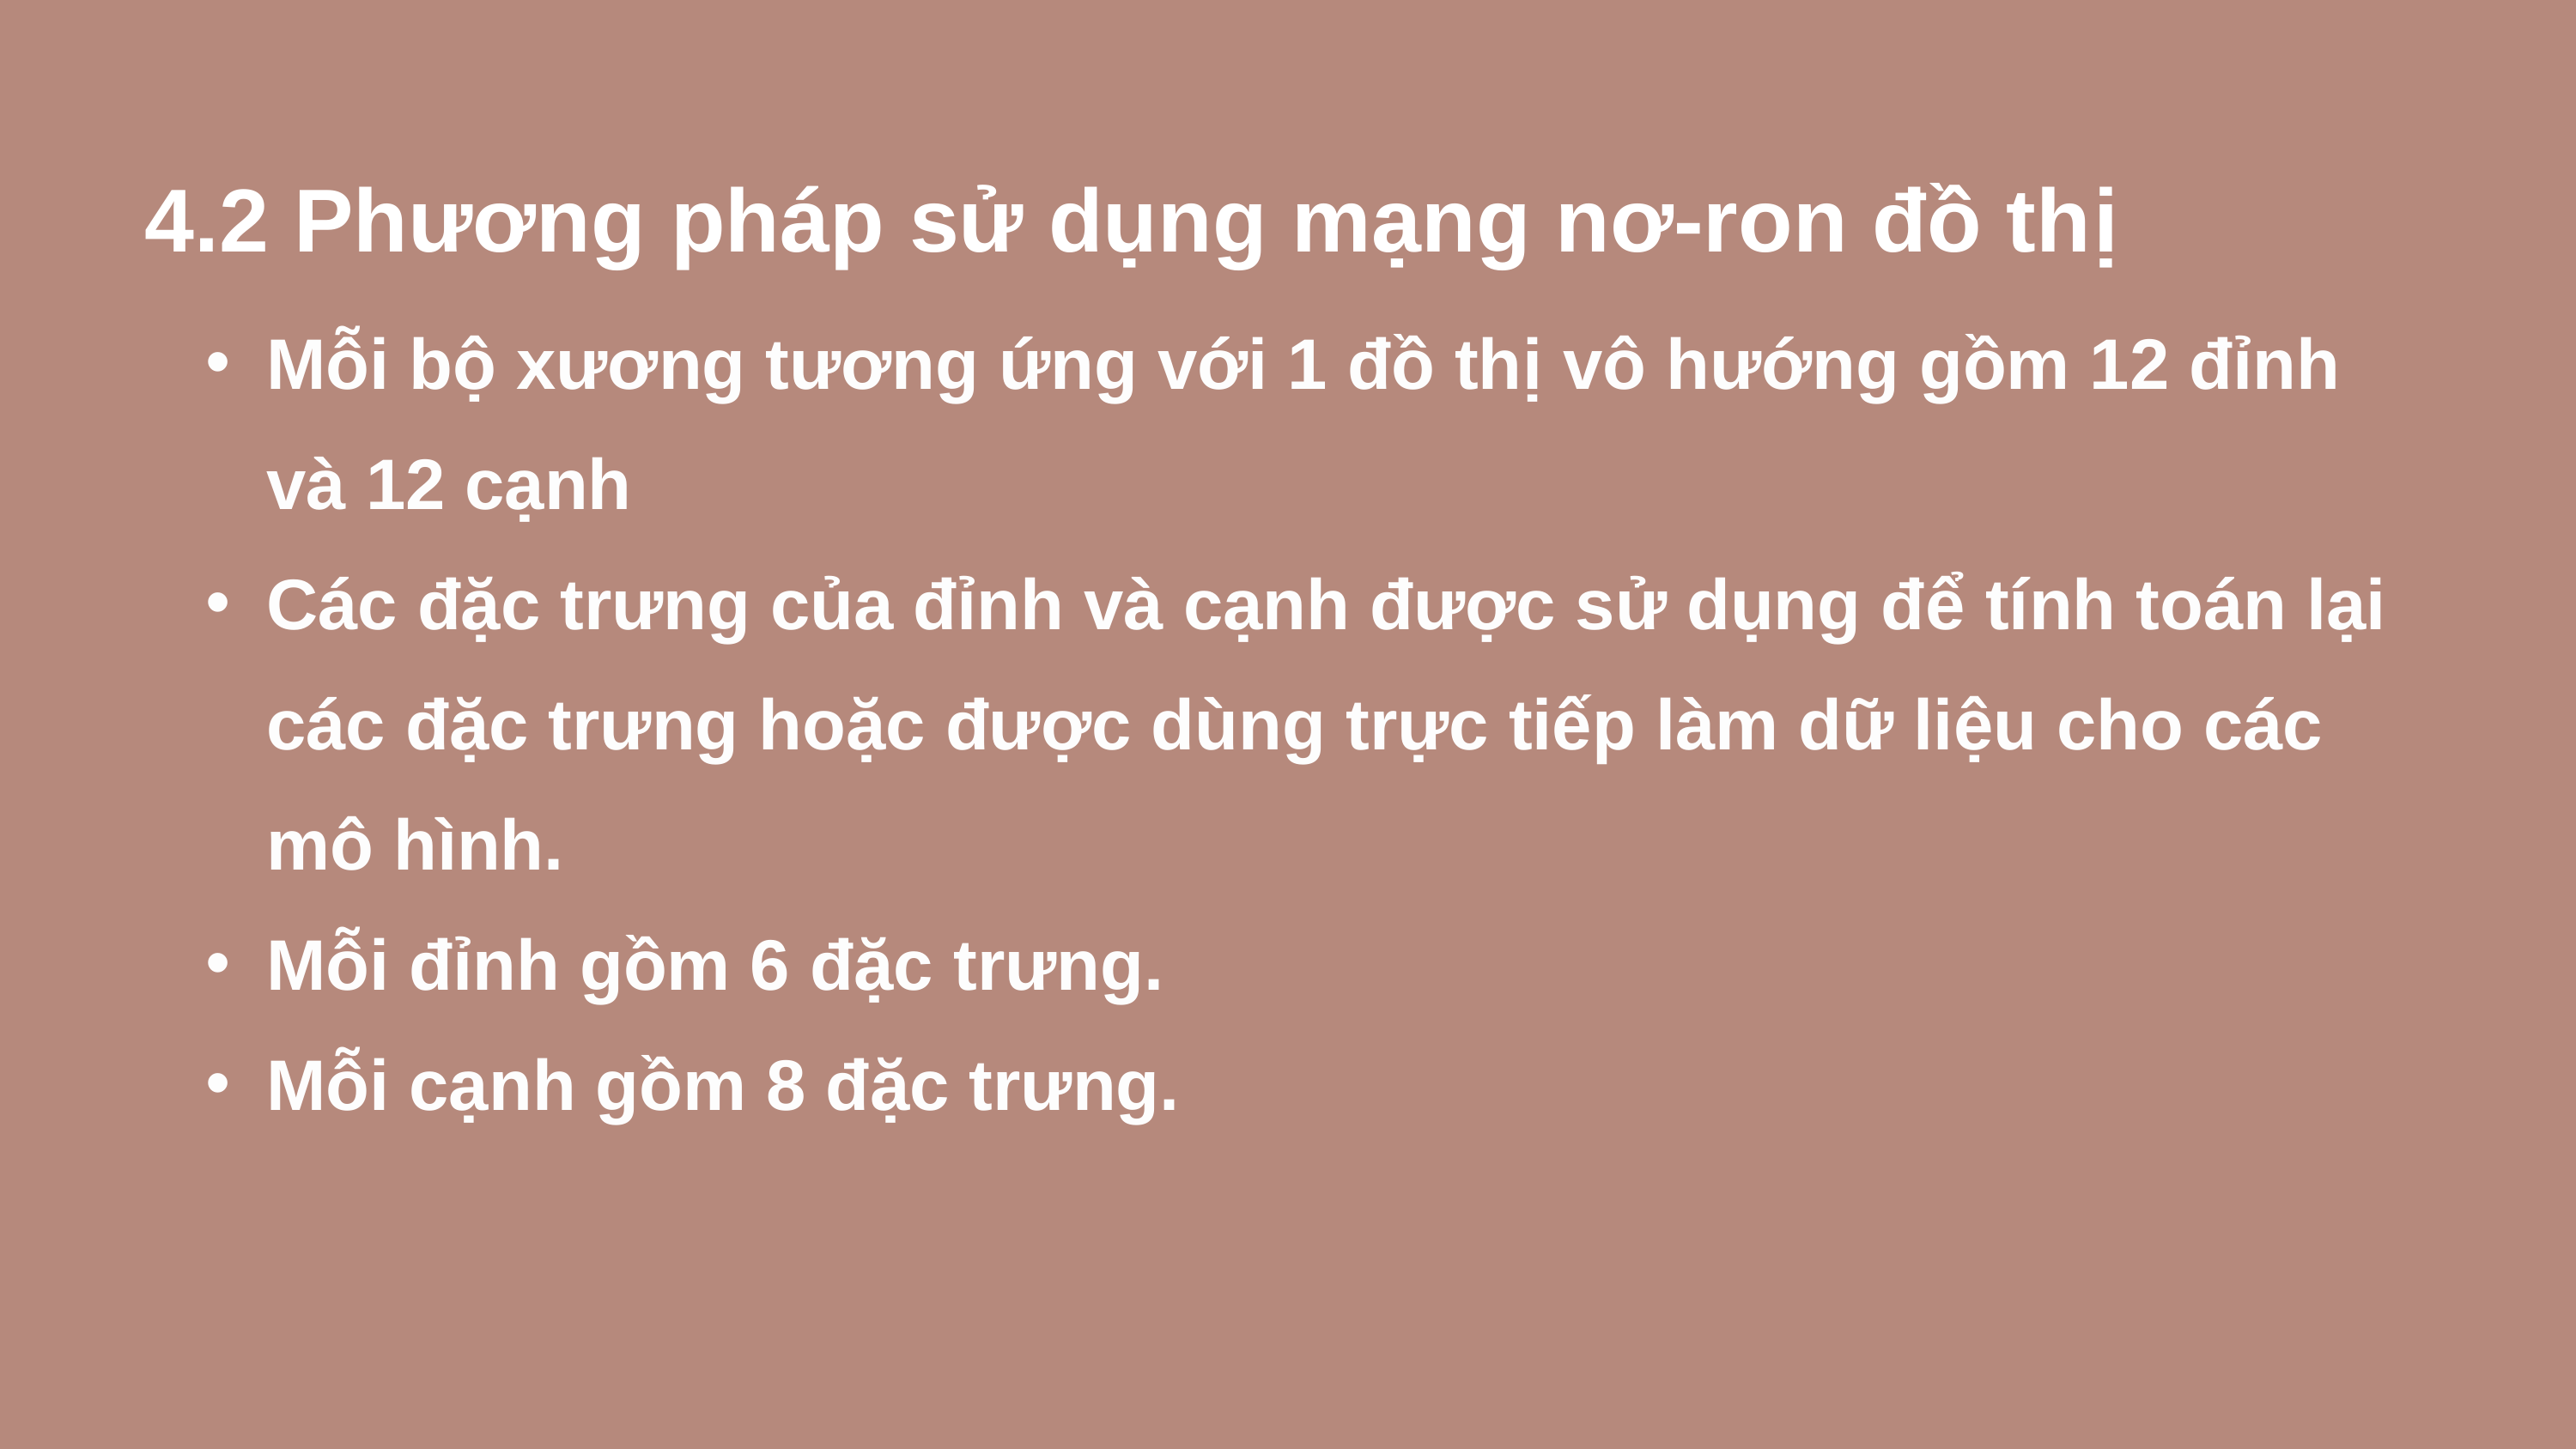

4.2 Phương pháp sử dụng mạng nơ-ron đồ thị
Mỗi bộ xương tương ứng với 1 đồ thị vô hướng gồm 12 đỉnh và 12 cạnh
Các đặc trưng của đỉnh và cạnh được sử dụng để tính toán lại các đặc trưng hoặc được dùng trực tiếp làm dữ liệu cho các mô hình.
Mỗi đỉnh gồm 6 đặc trưng.
Mỗi cạnh gồm 8 đặc trưng.